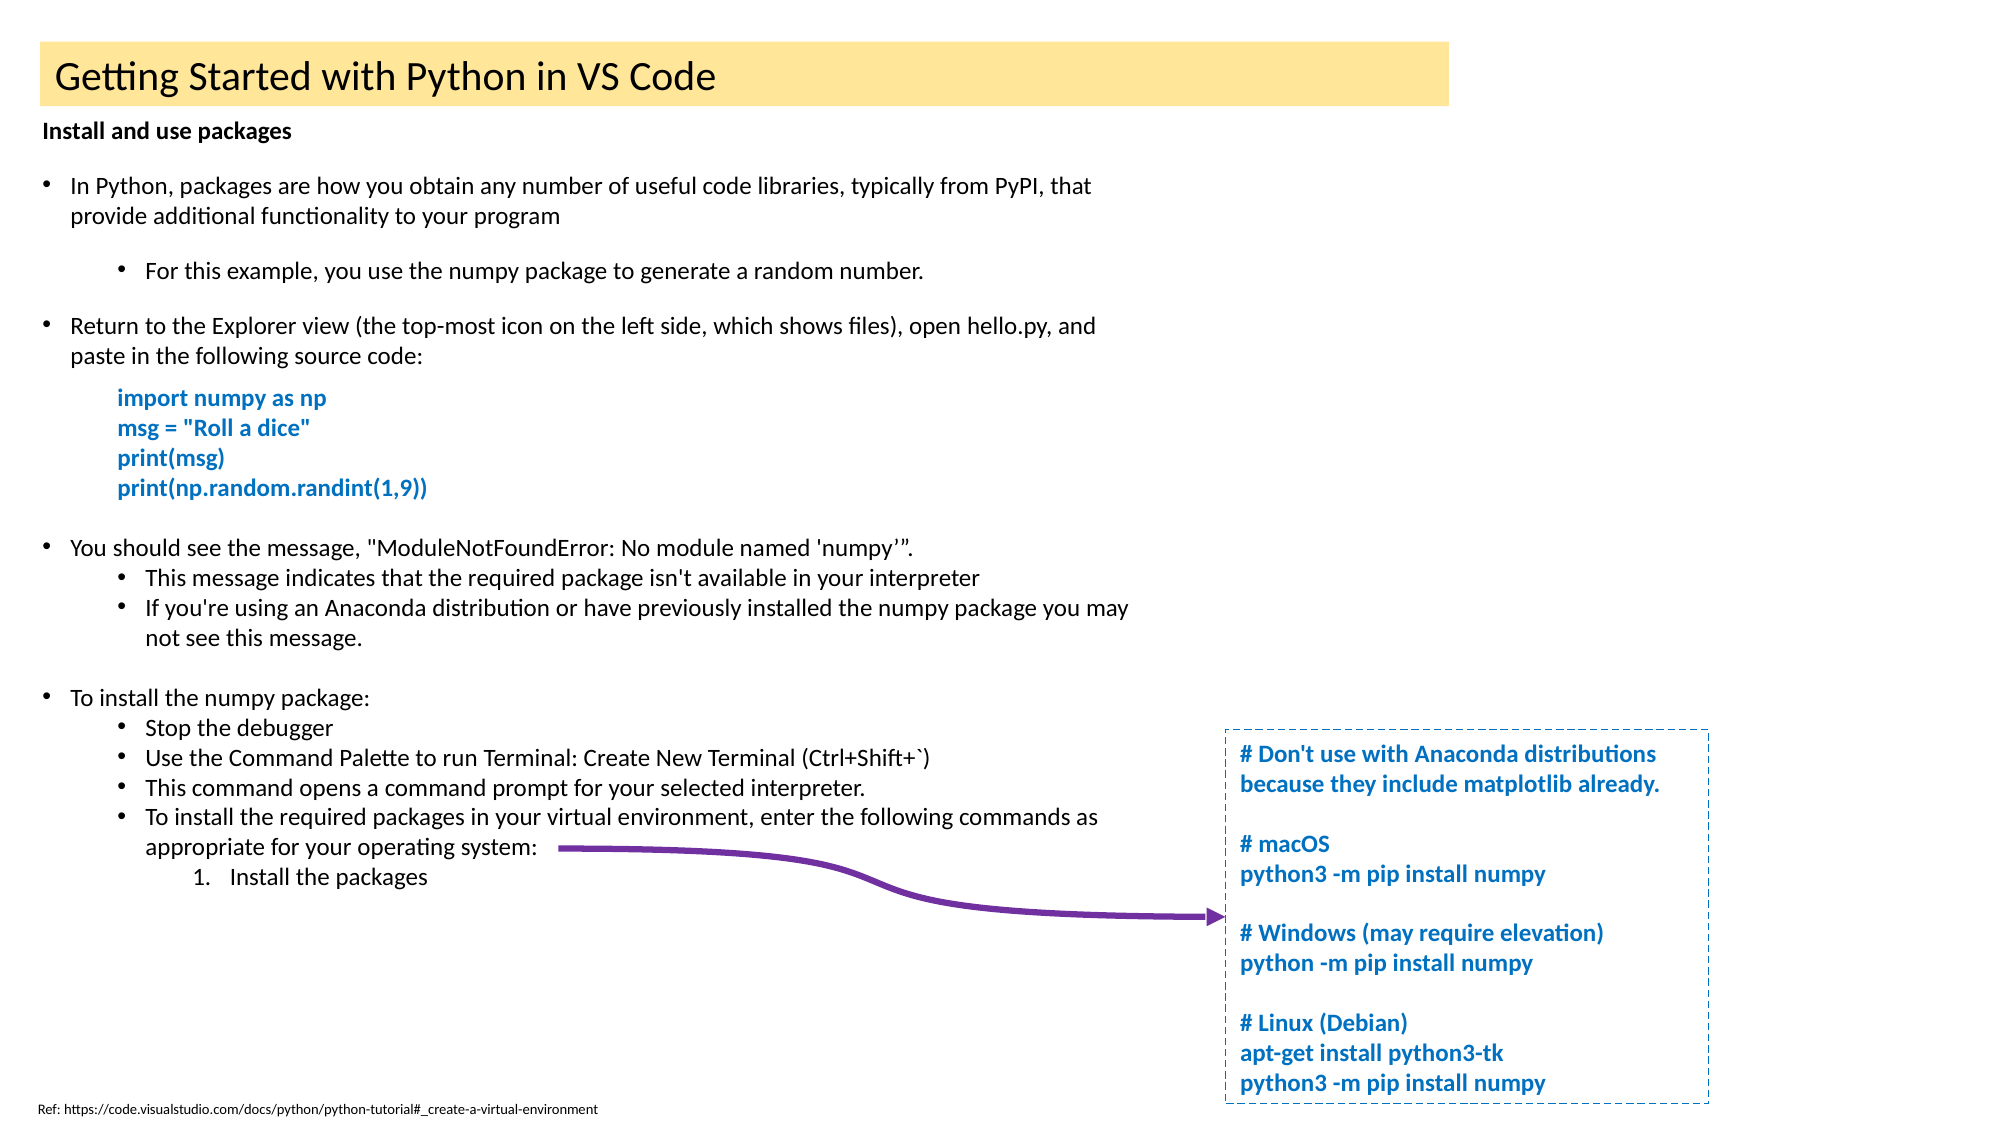

Getting Started with Python in VS Code
Install and use packages
In Python, packages are how you obtain any number of useful code libraries, typically from PyPI, that provide additional functionality to your program
For this example, you use the numpy package to generate a random number.
Return to the Explorer view (the top-most icon on the left side, which shows files), open hello.py, and paste in the following source code:
import numpy as np
msg = "Roll a dice"
print(msg)
print(np.random.randint(1,9))

You should see the message, "ModuleNotFoundError: No module named 'numpy’”.
This message indicates that the required package isn't available in your interpreter
If you're using an Anaconda distribution or have previously installed the numpy package you may not see this message.

To install the numpy package:
Stop the debugger
Use the Command Palette to run Terminal: Create New Terminal (Ctrl+Shift+`)
This command opens a command prompt for your selected interpreter.
To install the required packages in your virtual environment, enter the following commands as appropriate for your operating system:
Install the packages
# Don't use with Anaconda distributions because they include matplotlib already.

# macOS
python3 -m pip install numpy

# Windows (may require elevation)
python -m pip install numpy

# Linux (Debian)
apt-get install python3-tk
python3 -m pip install numpy
Ref: https://code.visualstudio.com/docs/python/python-tutorial#_create-a-virtual-environment